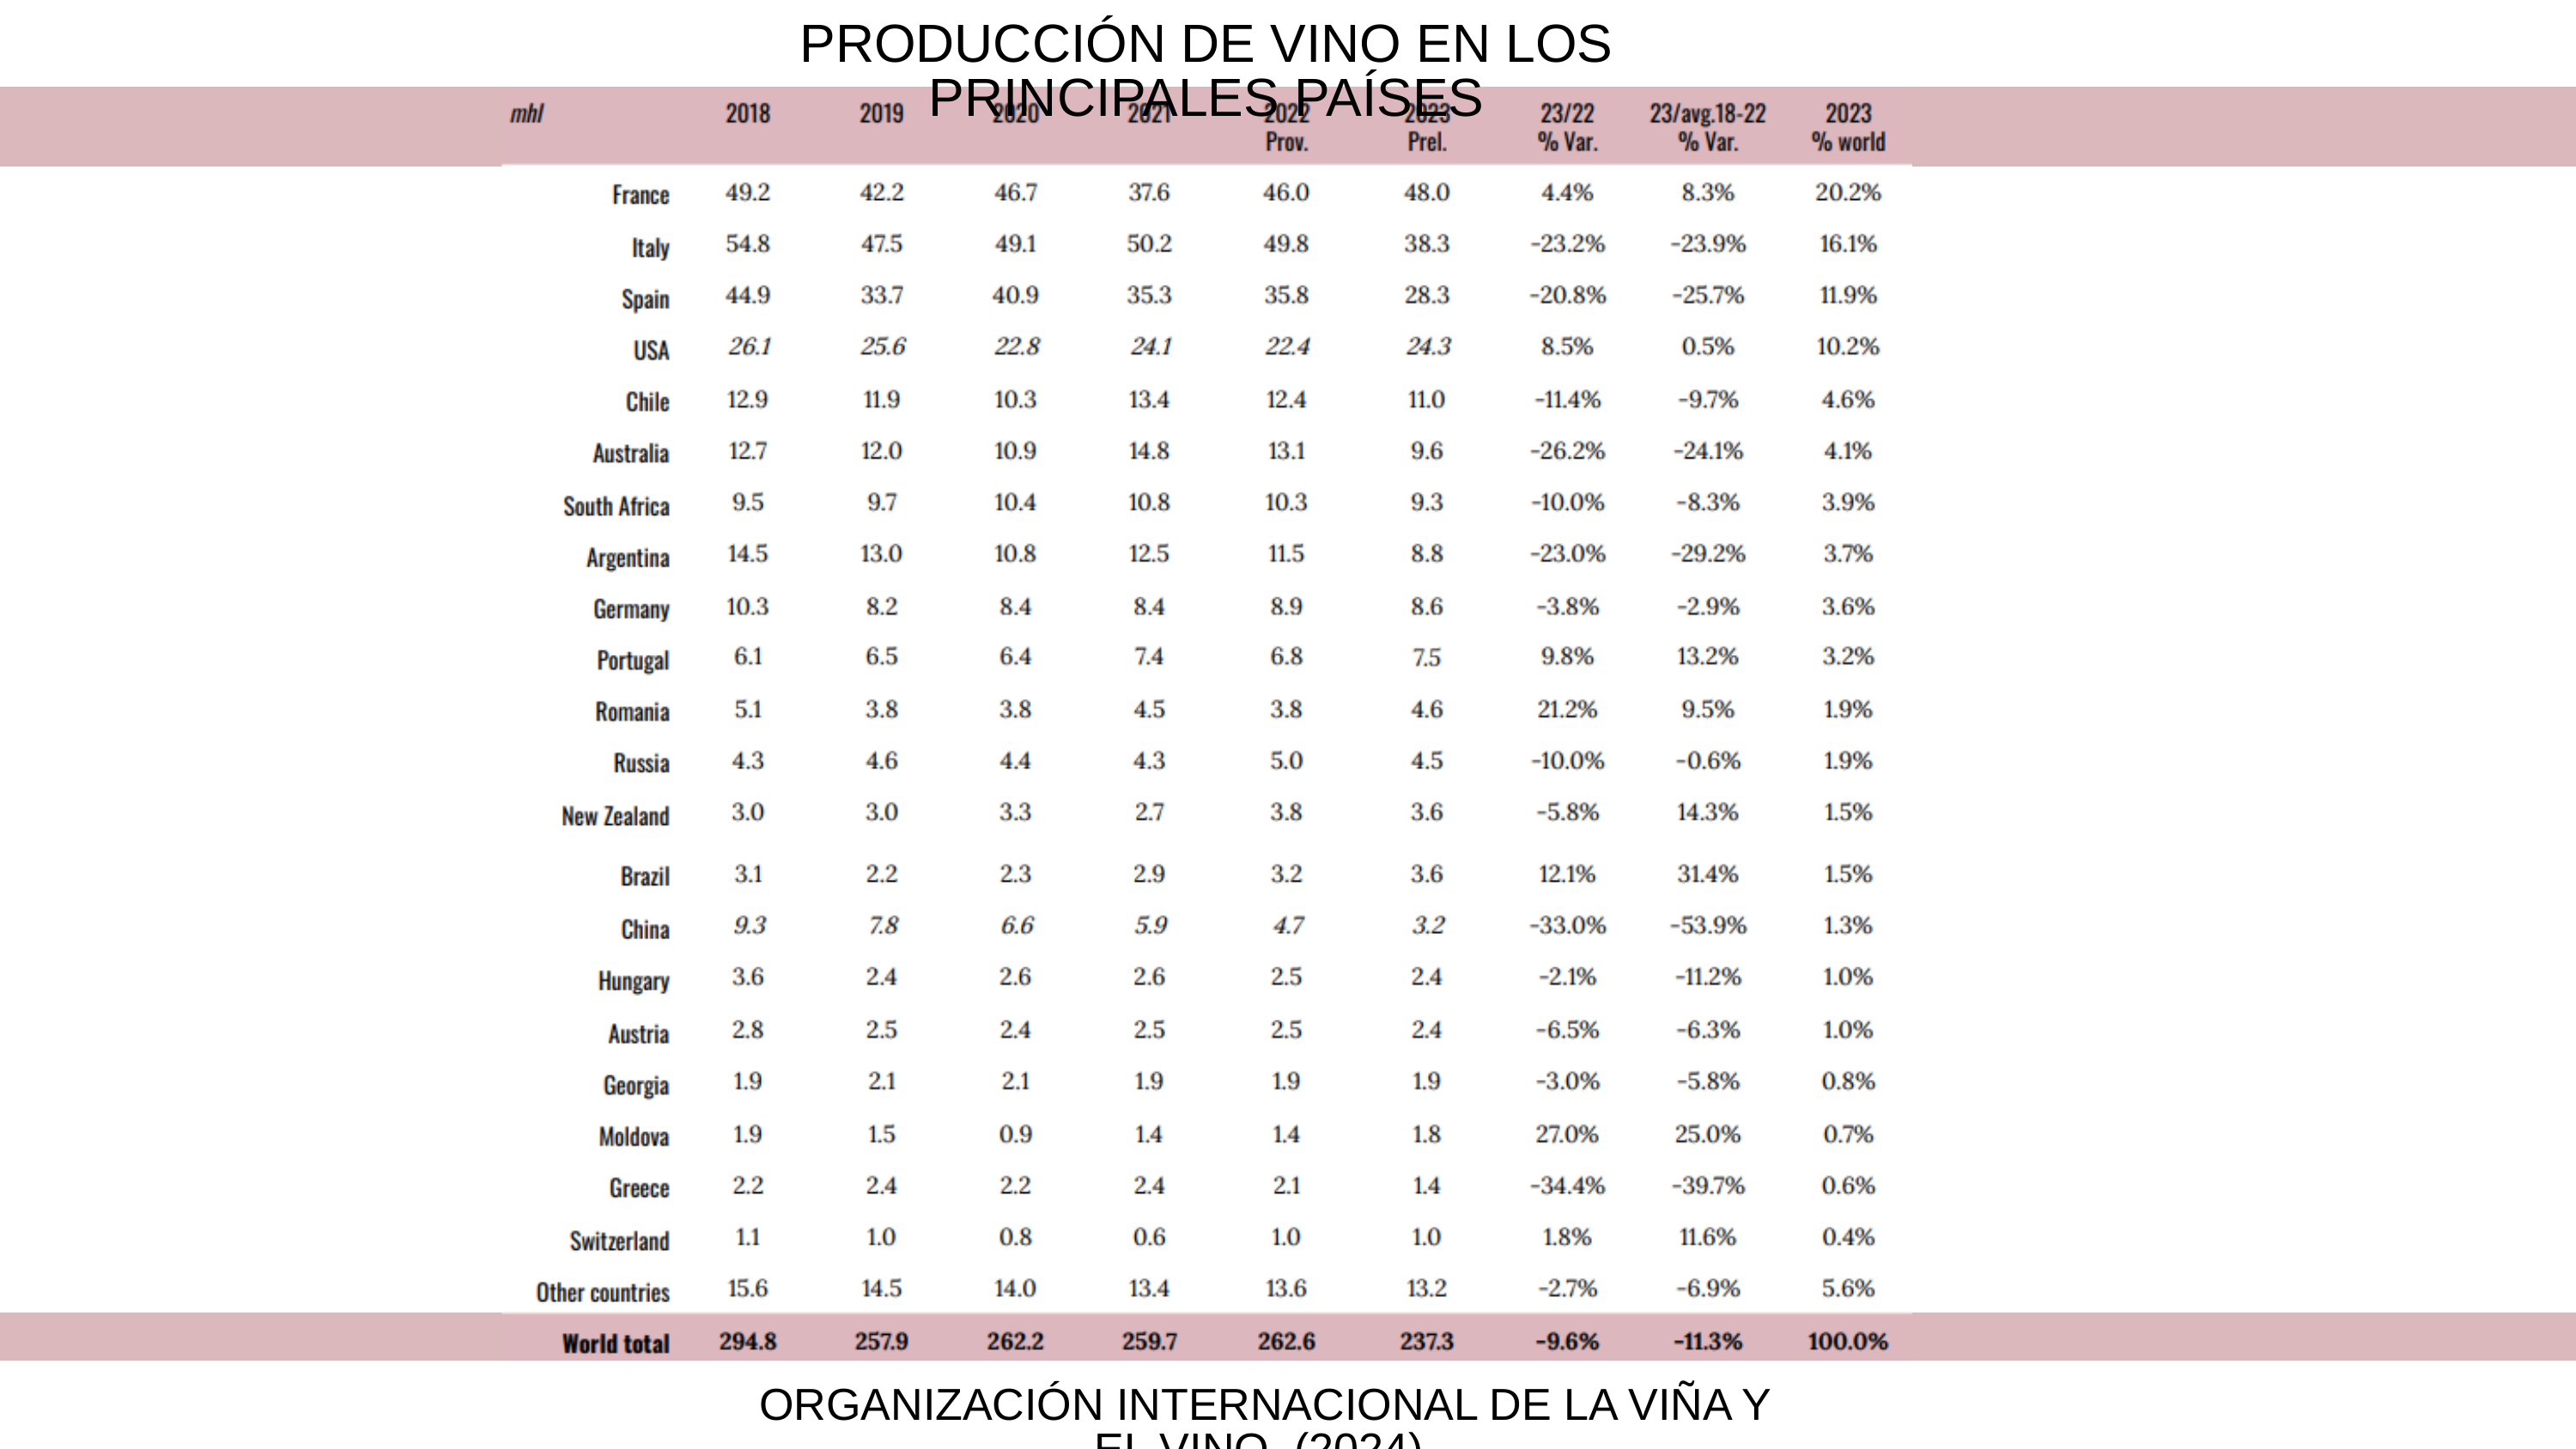

PRODUCCIÓN DE VINO EN LOS PRINCIPALES PAÍSES

ORGANIZACIÓN INTERNACIONAL DE LA VIÑA Y EL VINO. (2024).